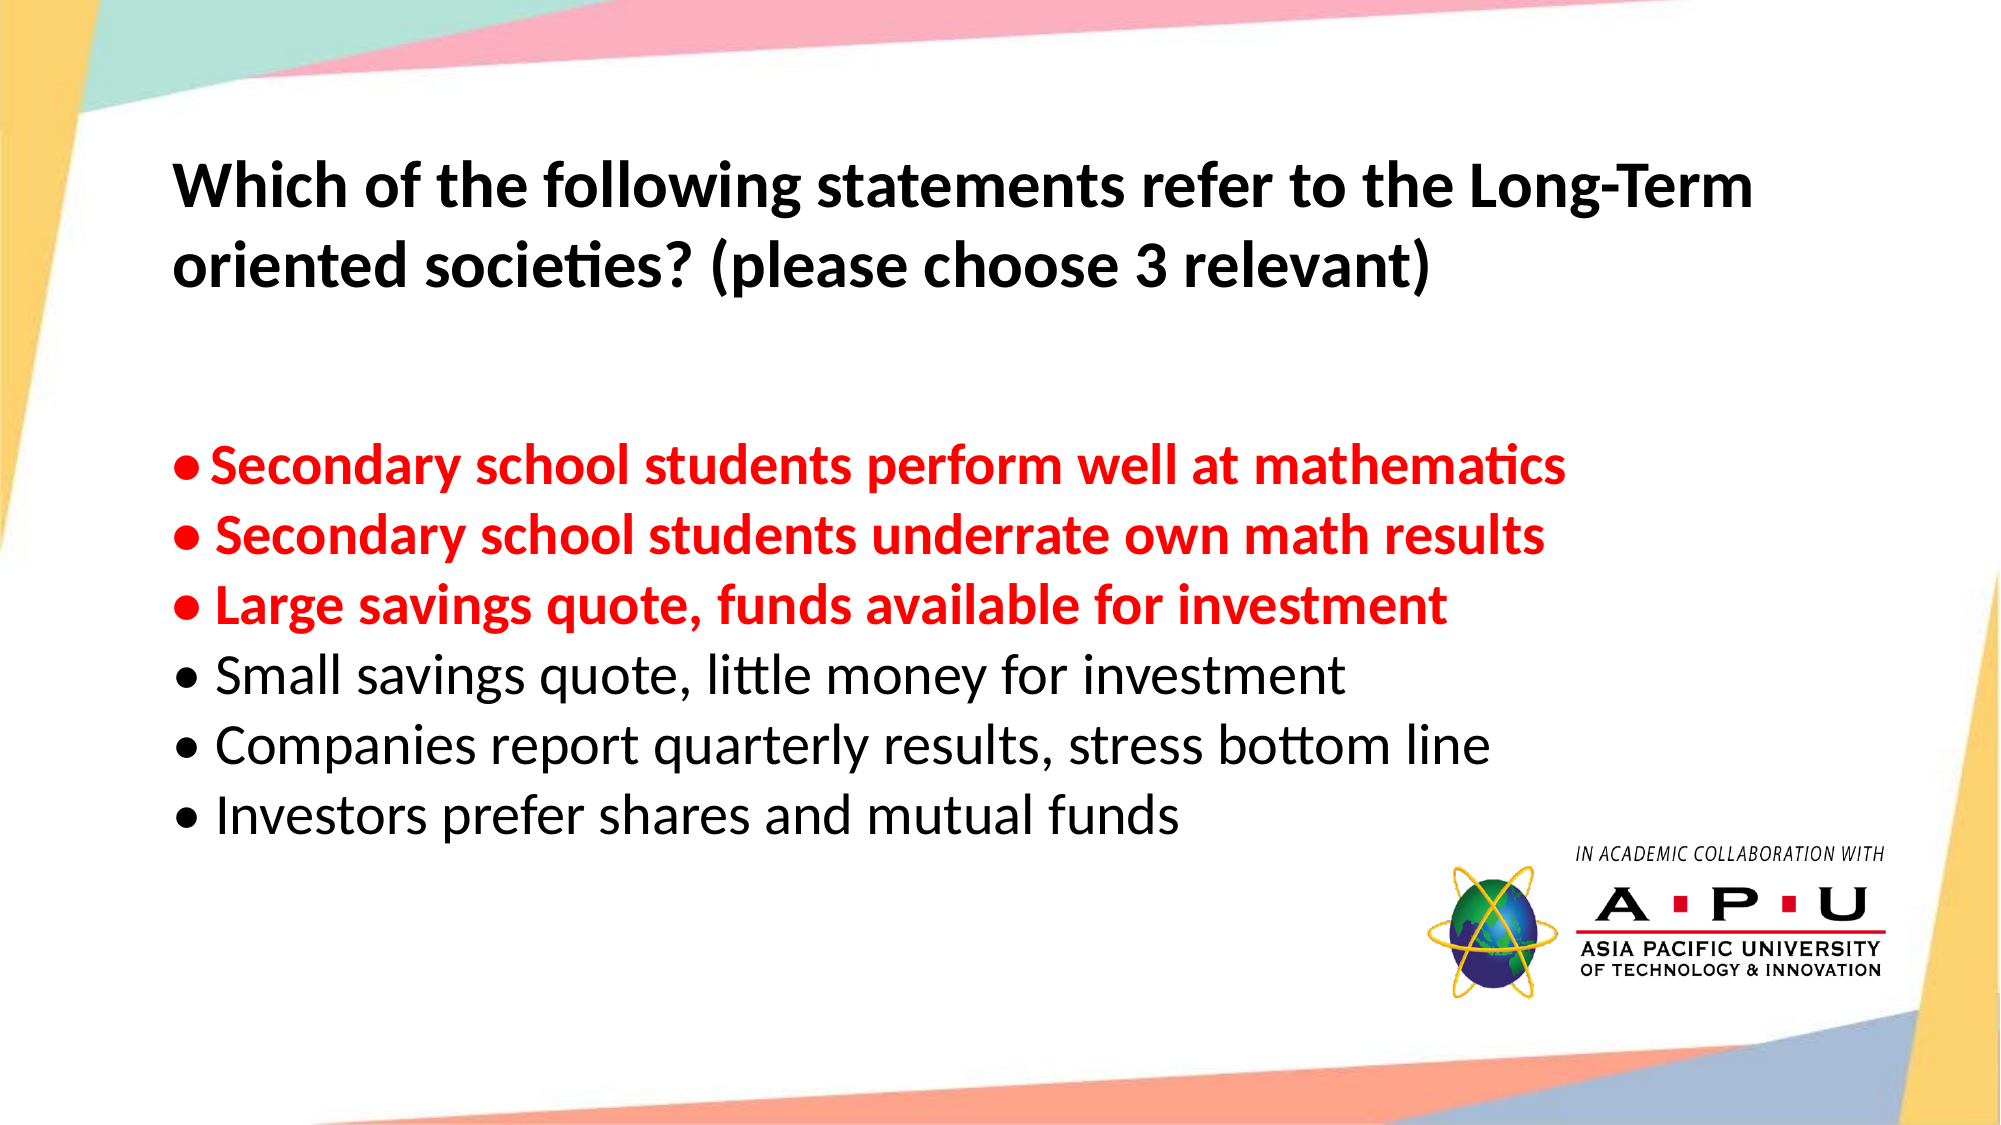

Which of the following statements refer to the Long-Term oriented societies? (please choose 3 relevant)

• Secondary school students perform well at mathematics
• Secondary school students underrate own math results
• Large savings quote, funds available for investment
• Small savings quote, little money for investment
• Companies report quarterly results, stress bottom line
• Investors prefer shares and mutual funds